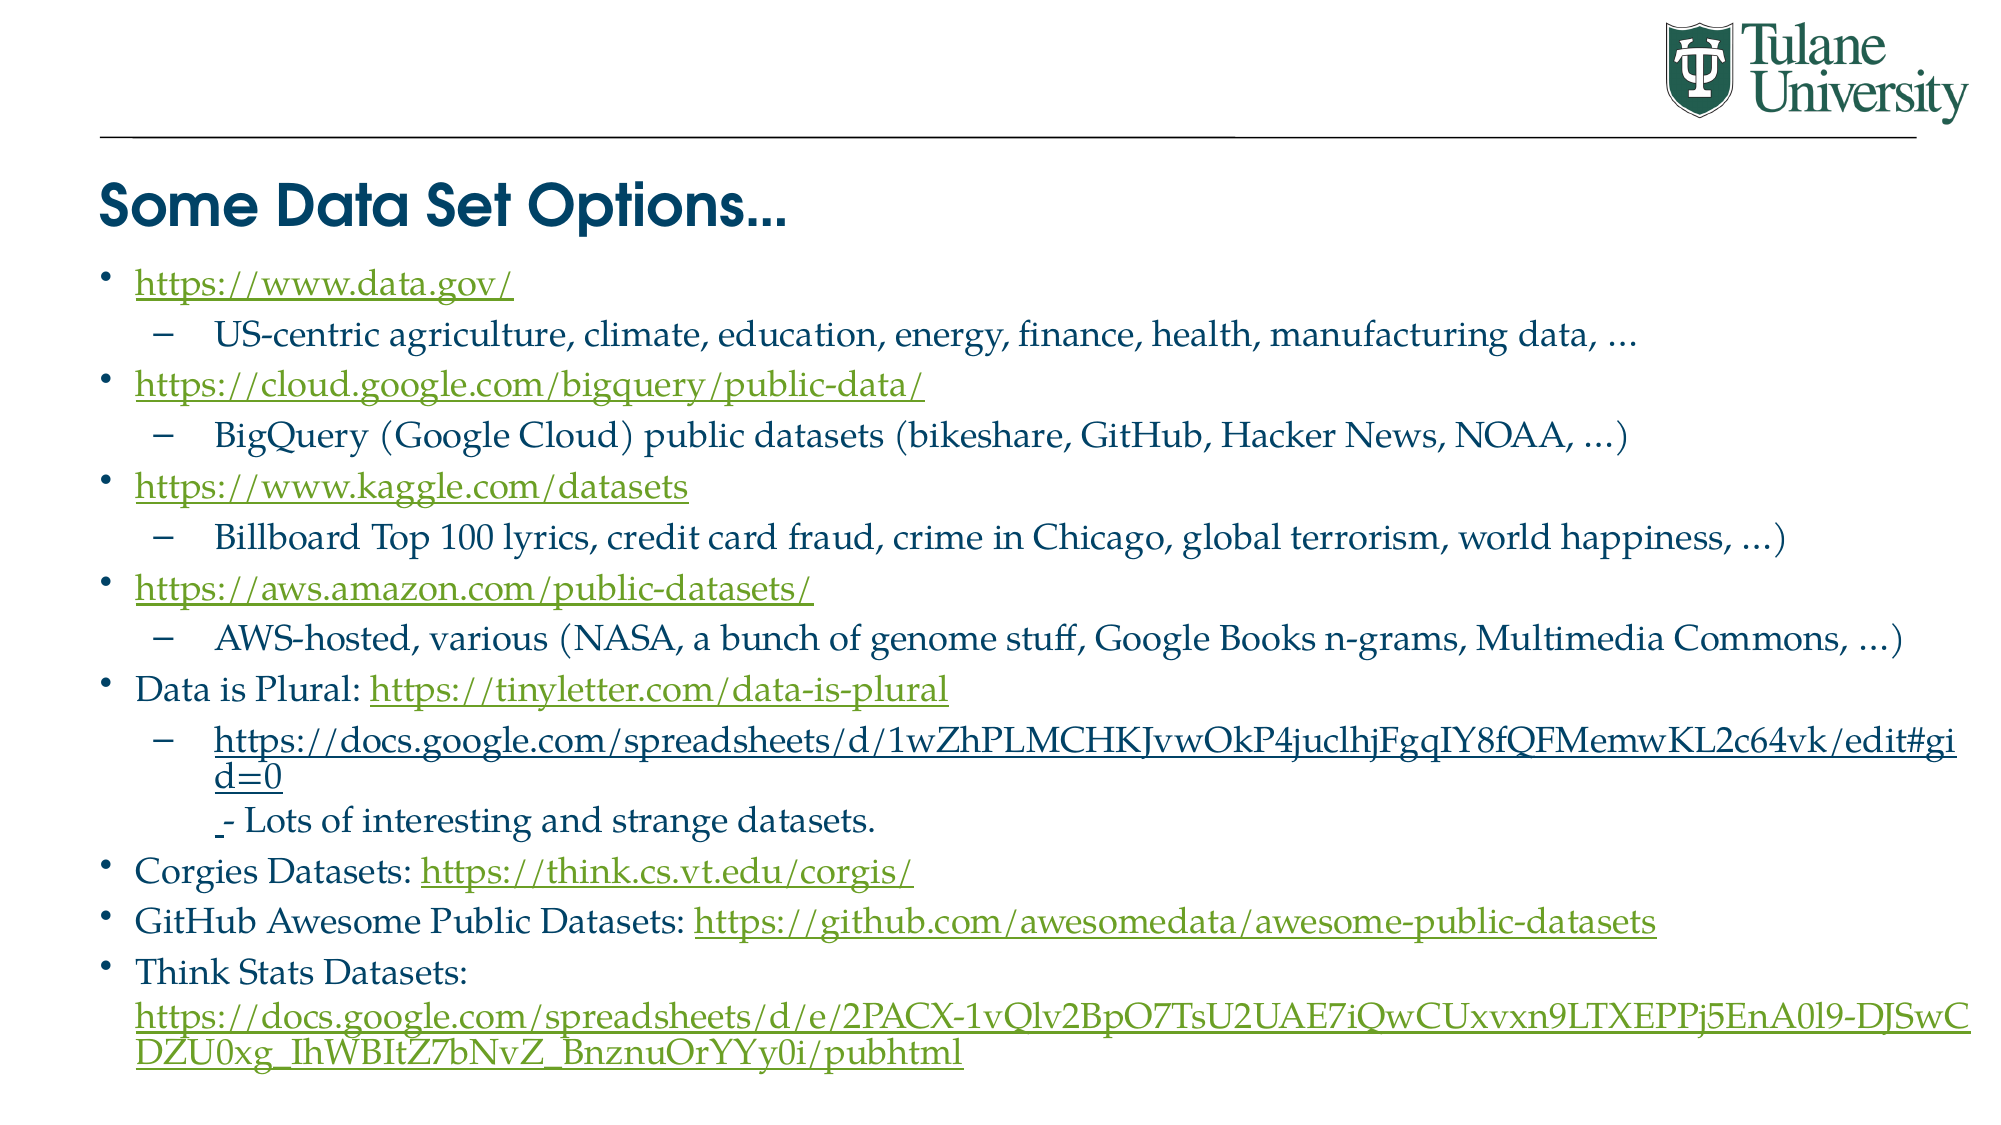

# Some Data Set Options…
https://www.data.gov/
US-centric agriculture, climate, education, energy, finance, health, manufacturing data, …
https://cloud.google.com/bigquery/public-data/
BigQuery (Google Cloud) public datasets (bikeshare, GitHub, Hacker News, NOAA, …)
https://www.kaggle.com/datasets
Billboard Top 100 lyrics, credit card fraud, crime in Chicago, global terrorism, world happiness, …)
https://aws.amazon.com/public-datasets/
AWS-hosted, various (NASA, a bunch of genome stuff, Google Books n-grams, Multimedia Commons, …)
Data is Plural: https://tinyletter.com/data-is-plural
https://docs.google.com/spreadsheets/d/1wZhPLMCHKJvwOkP4juclhjFgqIY8fQFMemwKL2c64vk/edit#gid=0 - Lots of interesting and strange datasets.
Corgies Datasets: https://think.cs.vt.edu/corgis/
GitHub Awesome Public Datasets: https://github.com/awesomedata/awesome-public-datasets
Think Stats Datasets: https://docs.google.com/spreadsheets/d/e/2PACX-1vQlv2BpO7TsU2UAE7iQwCUxvxn9LTXEPPj5EnA0l9-DJSwCDZU0xg_IhWBItZ7bNvZ_BnznuOrYYy0i/pubhtml